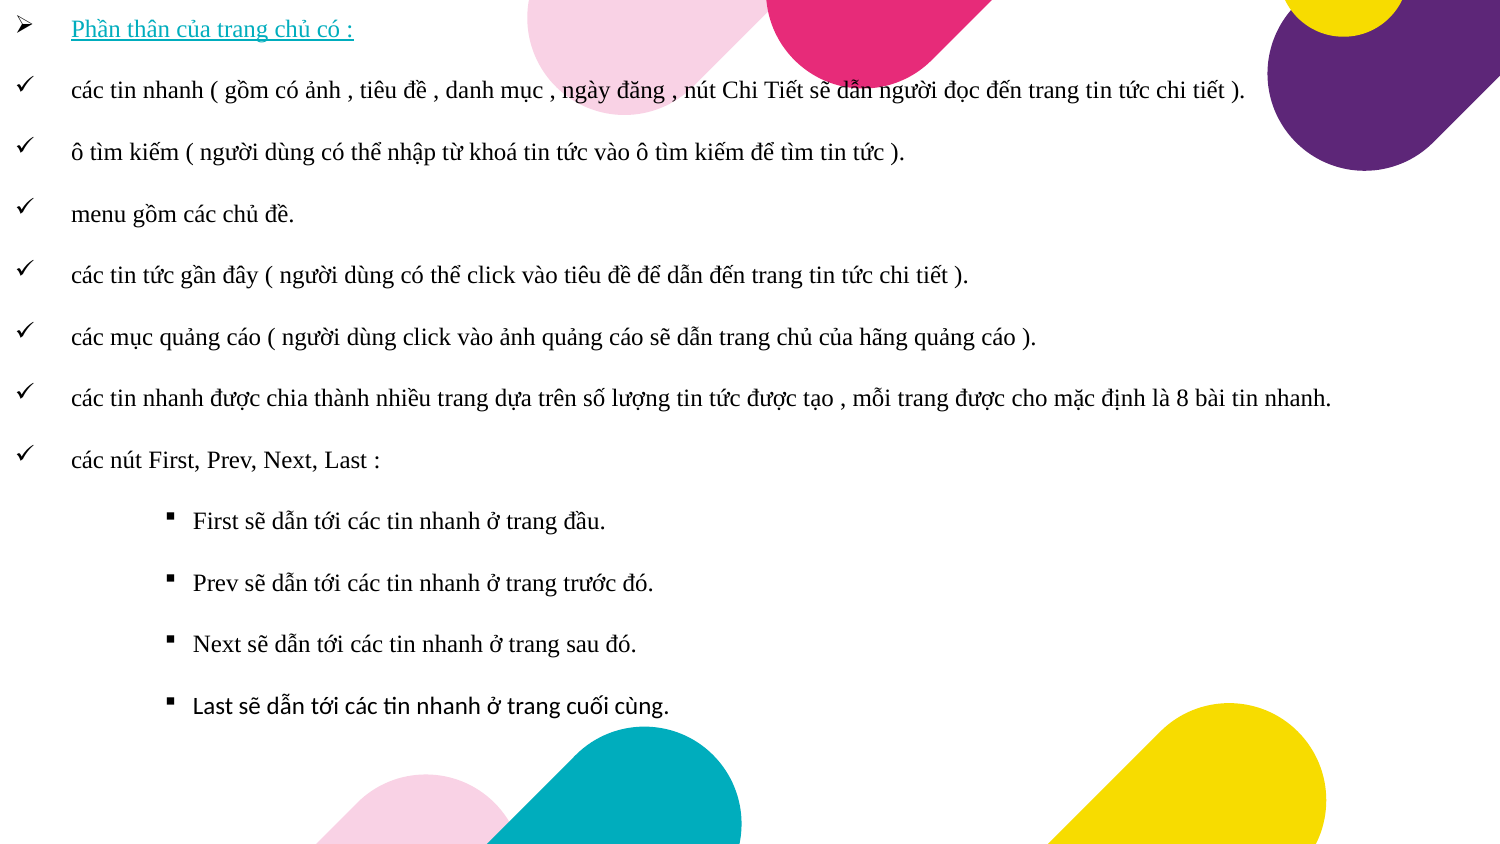

Phần thân của trang chủ có :
các tin nhanh ( gồm có ảnh , tiêu đề , danh mục , ngày đăng , nút Chi Tiết sẽ dẫn người đọc đến trang tin tức chi tiết ).
ô tìm kiếm ( người dùng có thể nhập từ khoá tin tức vào ô tìm kiếm để tìm tin tức ).
menu gồm các chủ đề.
các tin tức gần đây ( người dùng có thể click vào tiêu đề để dẫn đến trang tin tức chi tiết ).
các mục quảng cáo ( người dùng click vào ảnh quảng cáo sẽ dẫn trang chủ của hãng quảng cáo ).
các tin nhanh được chia thành nhiều trang dựa trên số lượng tin tức được tạo , mỗi trang được cho mặc định là 8 bài tin nhanh.
các nút First, Prev, Next, Last :
First sẽ dẫn tới các tin nhanh ở trang đầu.
Prev sẽ dẫn tới các tin nhanh ở trang trước đó.
Next sẽ dẫn tới các tin nhanh ở trang sau đó.
Last sẽ dẫn tới các tin nhanh ở trang cuối cùng.